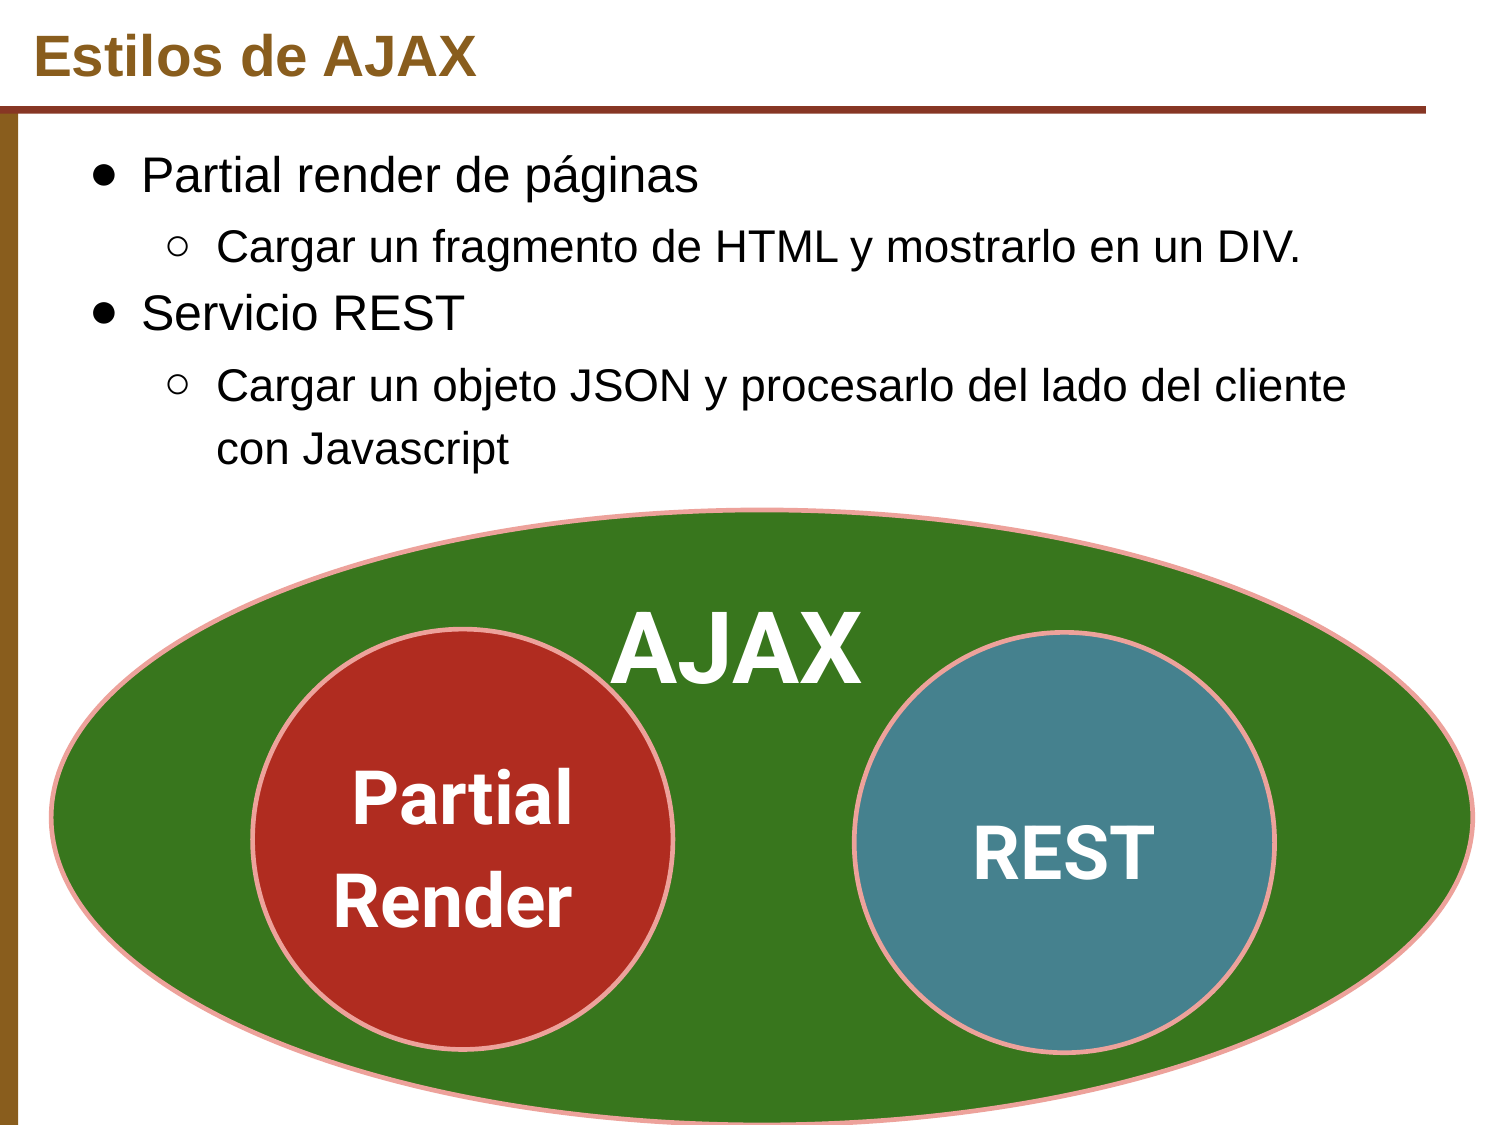

# Estilos de AJAX
Partial render de páginas
Cargar un fragmento de HTML y mostrarlo en un DIV.
Servicio REST
Cargar un objeto JSON y procesarlo del lado del cliente con Javascript

AJAX

Partial Render

REST